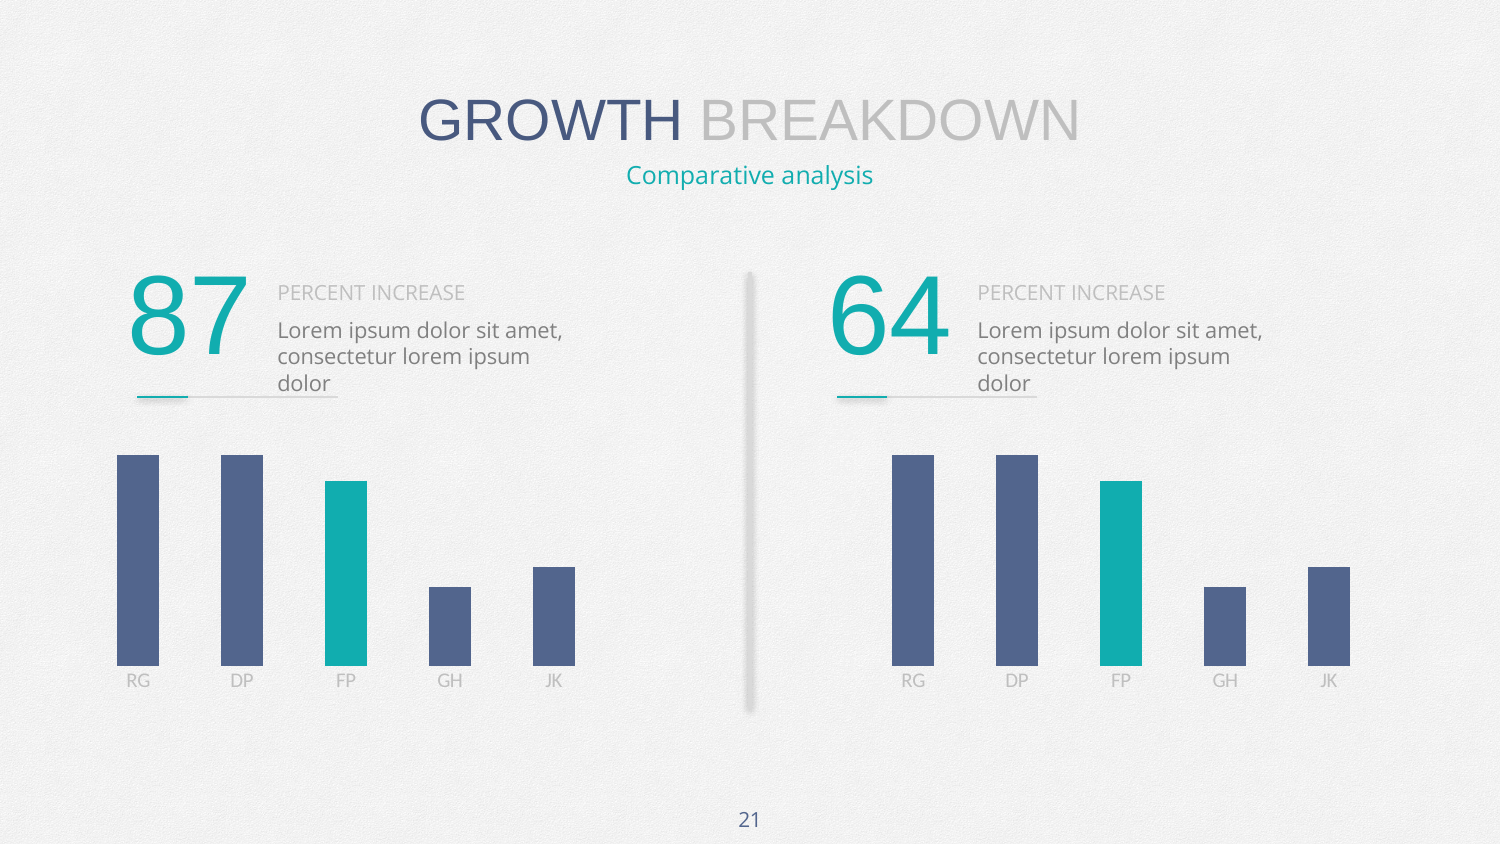

# GROWTH BREAKDOWN
Comparative analysis
87
64

### Chart

| Category | Series 1 |
|---|---|
| RG | 32.0 |
| DP | 32.0 |
| FP | 28.0 |
| GH | 12.0 |
| JK | 15.0 |
PERCENT INCREASE

### Chart

| Category | Series 1 |
|---|---|
| RG | 32.0 |
| DP | 32.0 |
| FP | 28.0 |
| GH | 12.0 |
| JK | 15.0 |
PERCENT INCREASE
Lorem ipsum dolor sit amet, consectetur lorem ipsum dolor
Lorem ipsum dolor sit amet, consectetur lorem ipsum dolor
21